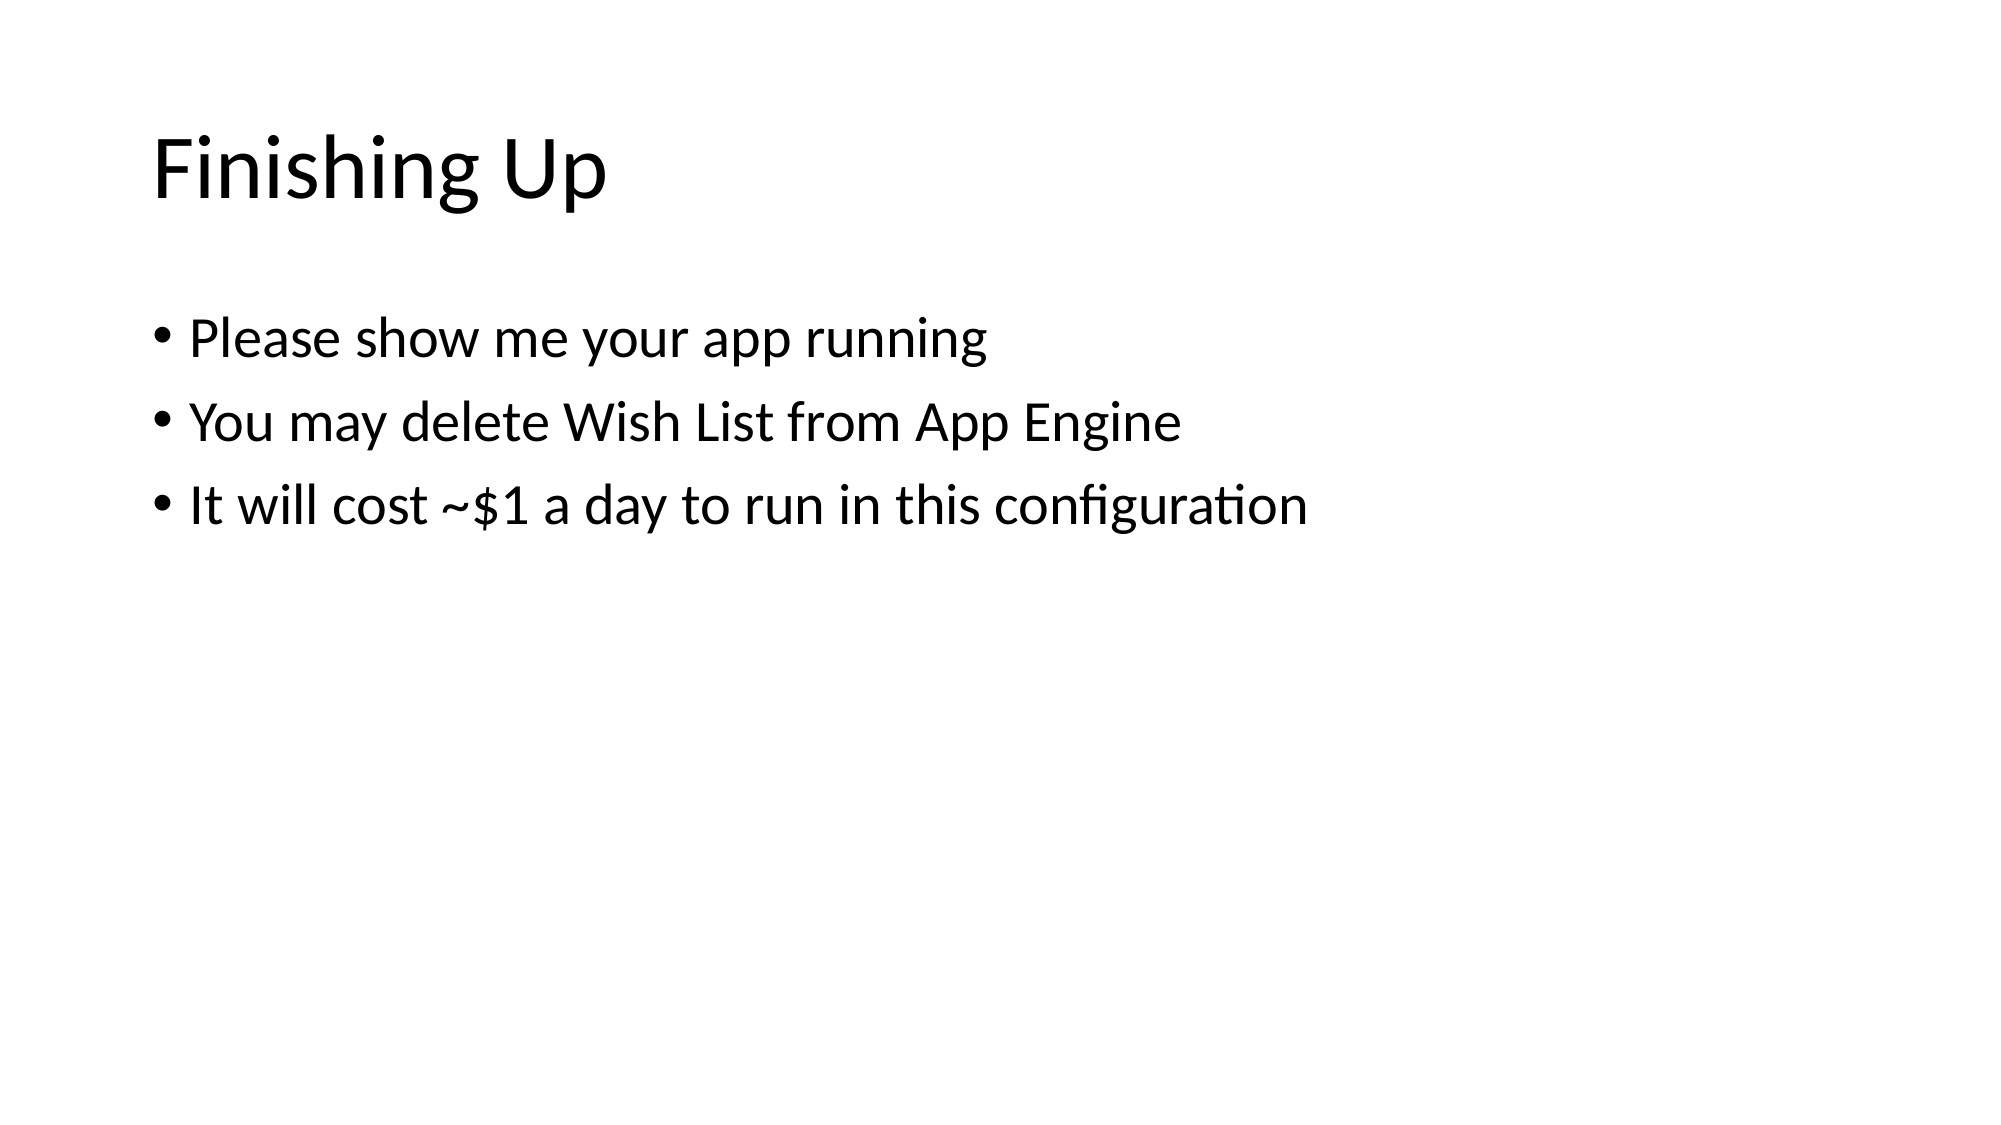

# Finishing Up
Please show me your app running
You may delete Wish List from App Engine
It will cost ~$1 a day to run in this configuration